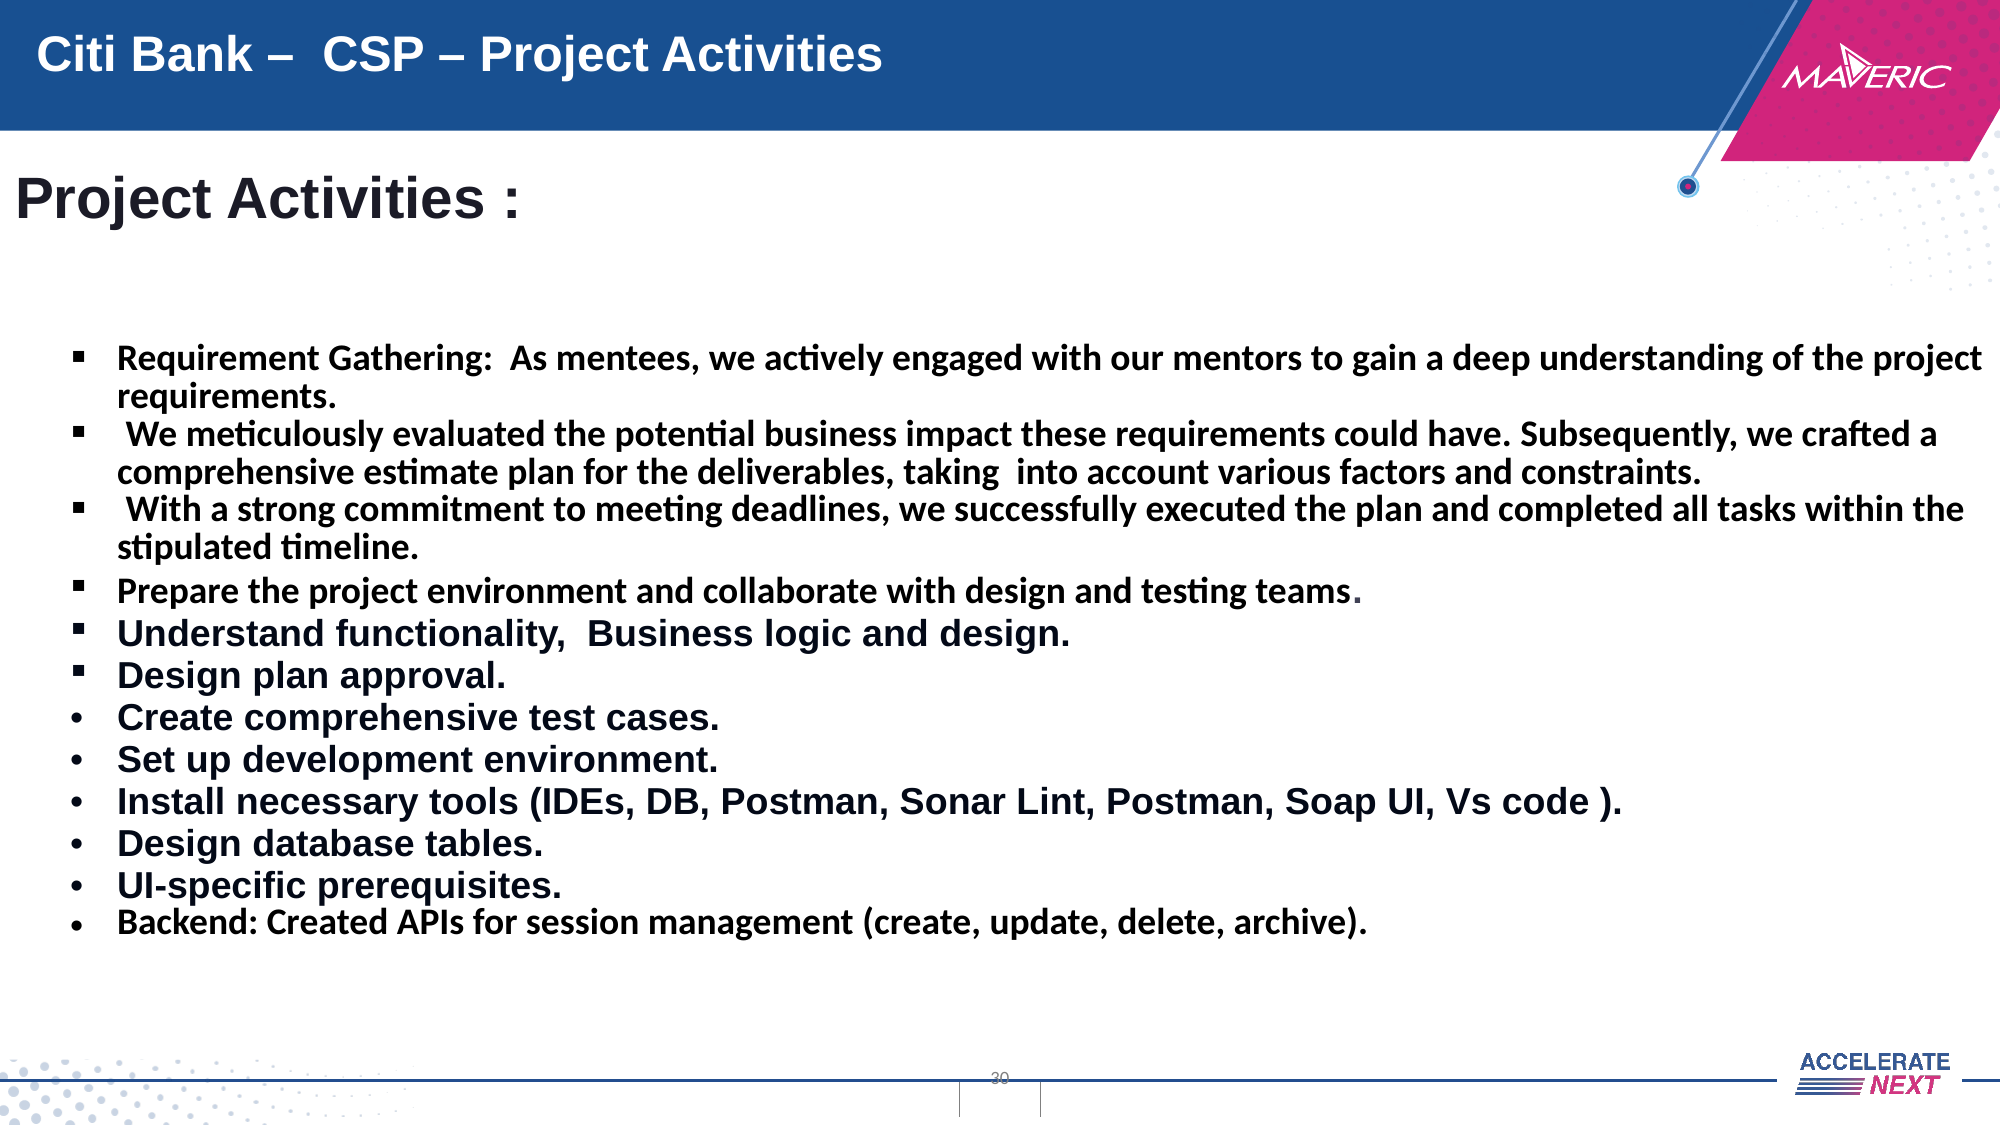

# Citi Bank –  CSP – Project Activities
| Project Activities : |
| --- |
|  |
| --- |

| Requirement Gathering: As mentees, we actively engaged with our mentors to gain a deep understanding of the project requirements. We meticulously evaluated the potential business impact these requirements could have. Subsequently, we crafted a comprehensive estimate plan for the deliverables, taking into account various factors and constraints. With a strong commitment to meeting deadlines, we successfully executed the plan and completed all tasks within the stipulated timeline. Prepare the project environment and collaborate with design and testing teams. Understand functionality, Business logic and design. Design plan approval. Create comprehensive test cases. Set up development environment. Install necessary tools (IDEs, DB, Postman, Sonar Lint, Postman, Soap UI, Vs code ). Design database tables. UI-specific prerequisites. Backend: Created APIs for session management (create, update, delete, archive). |
| --- |

30